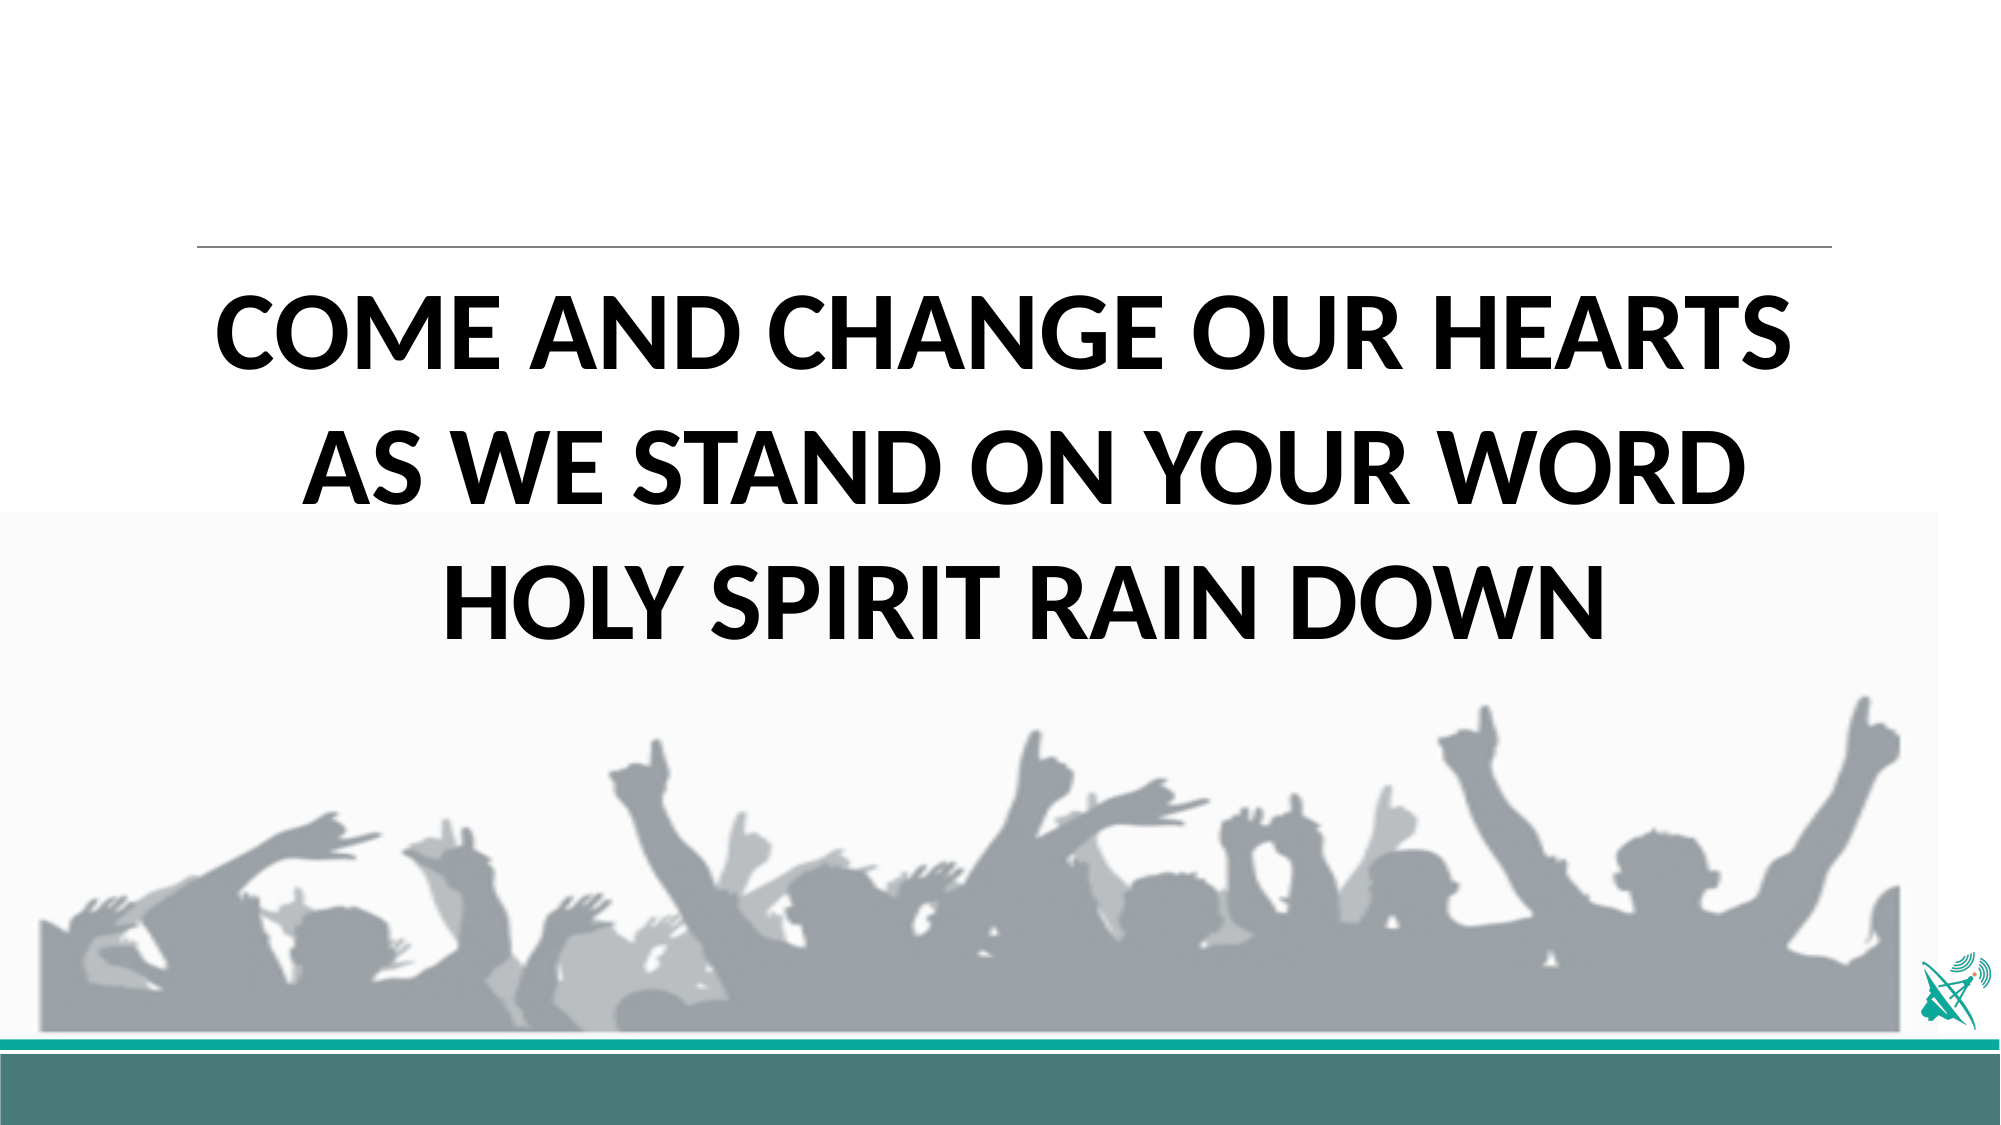

COME AND CHANGE OUR HEARTS
AS WE STAND ON YOUR WORD
HOLY SPIRIT RAIN DOWN